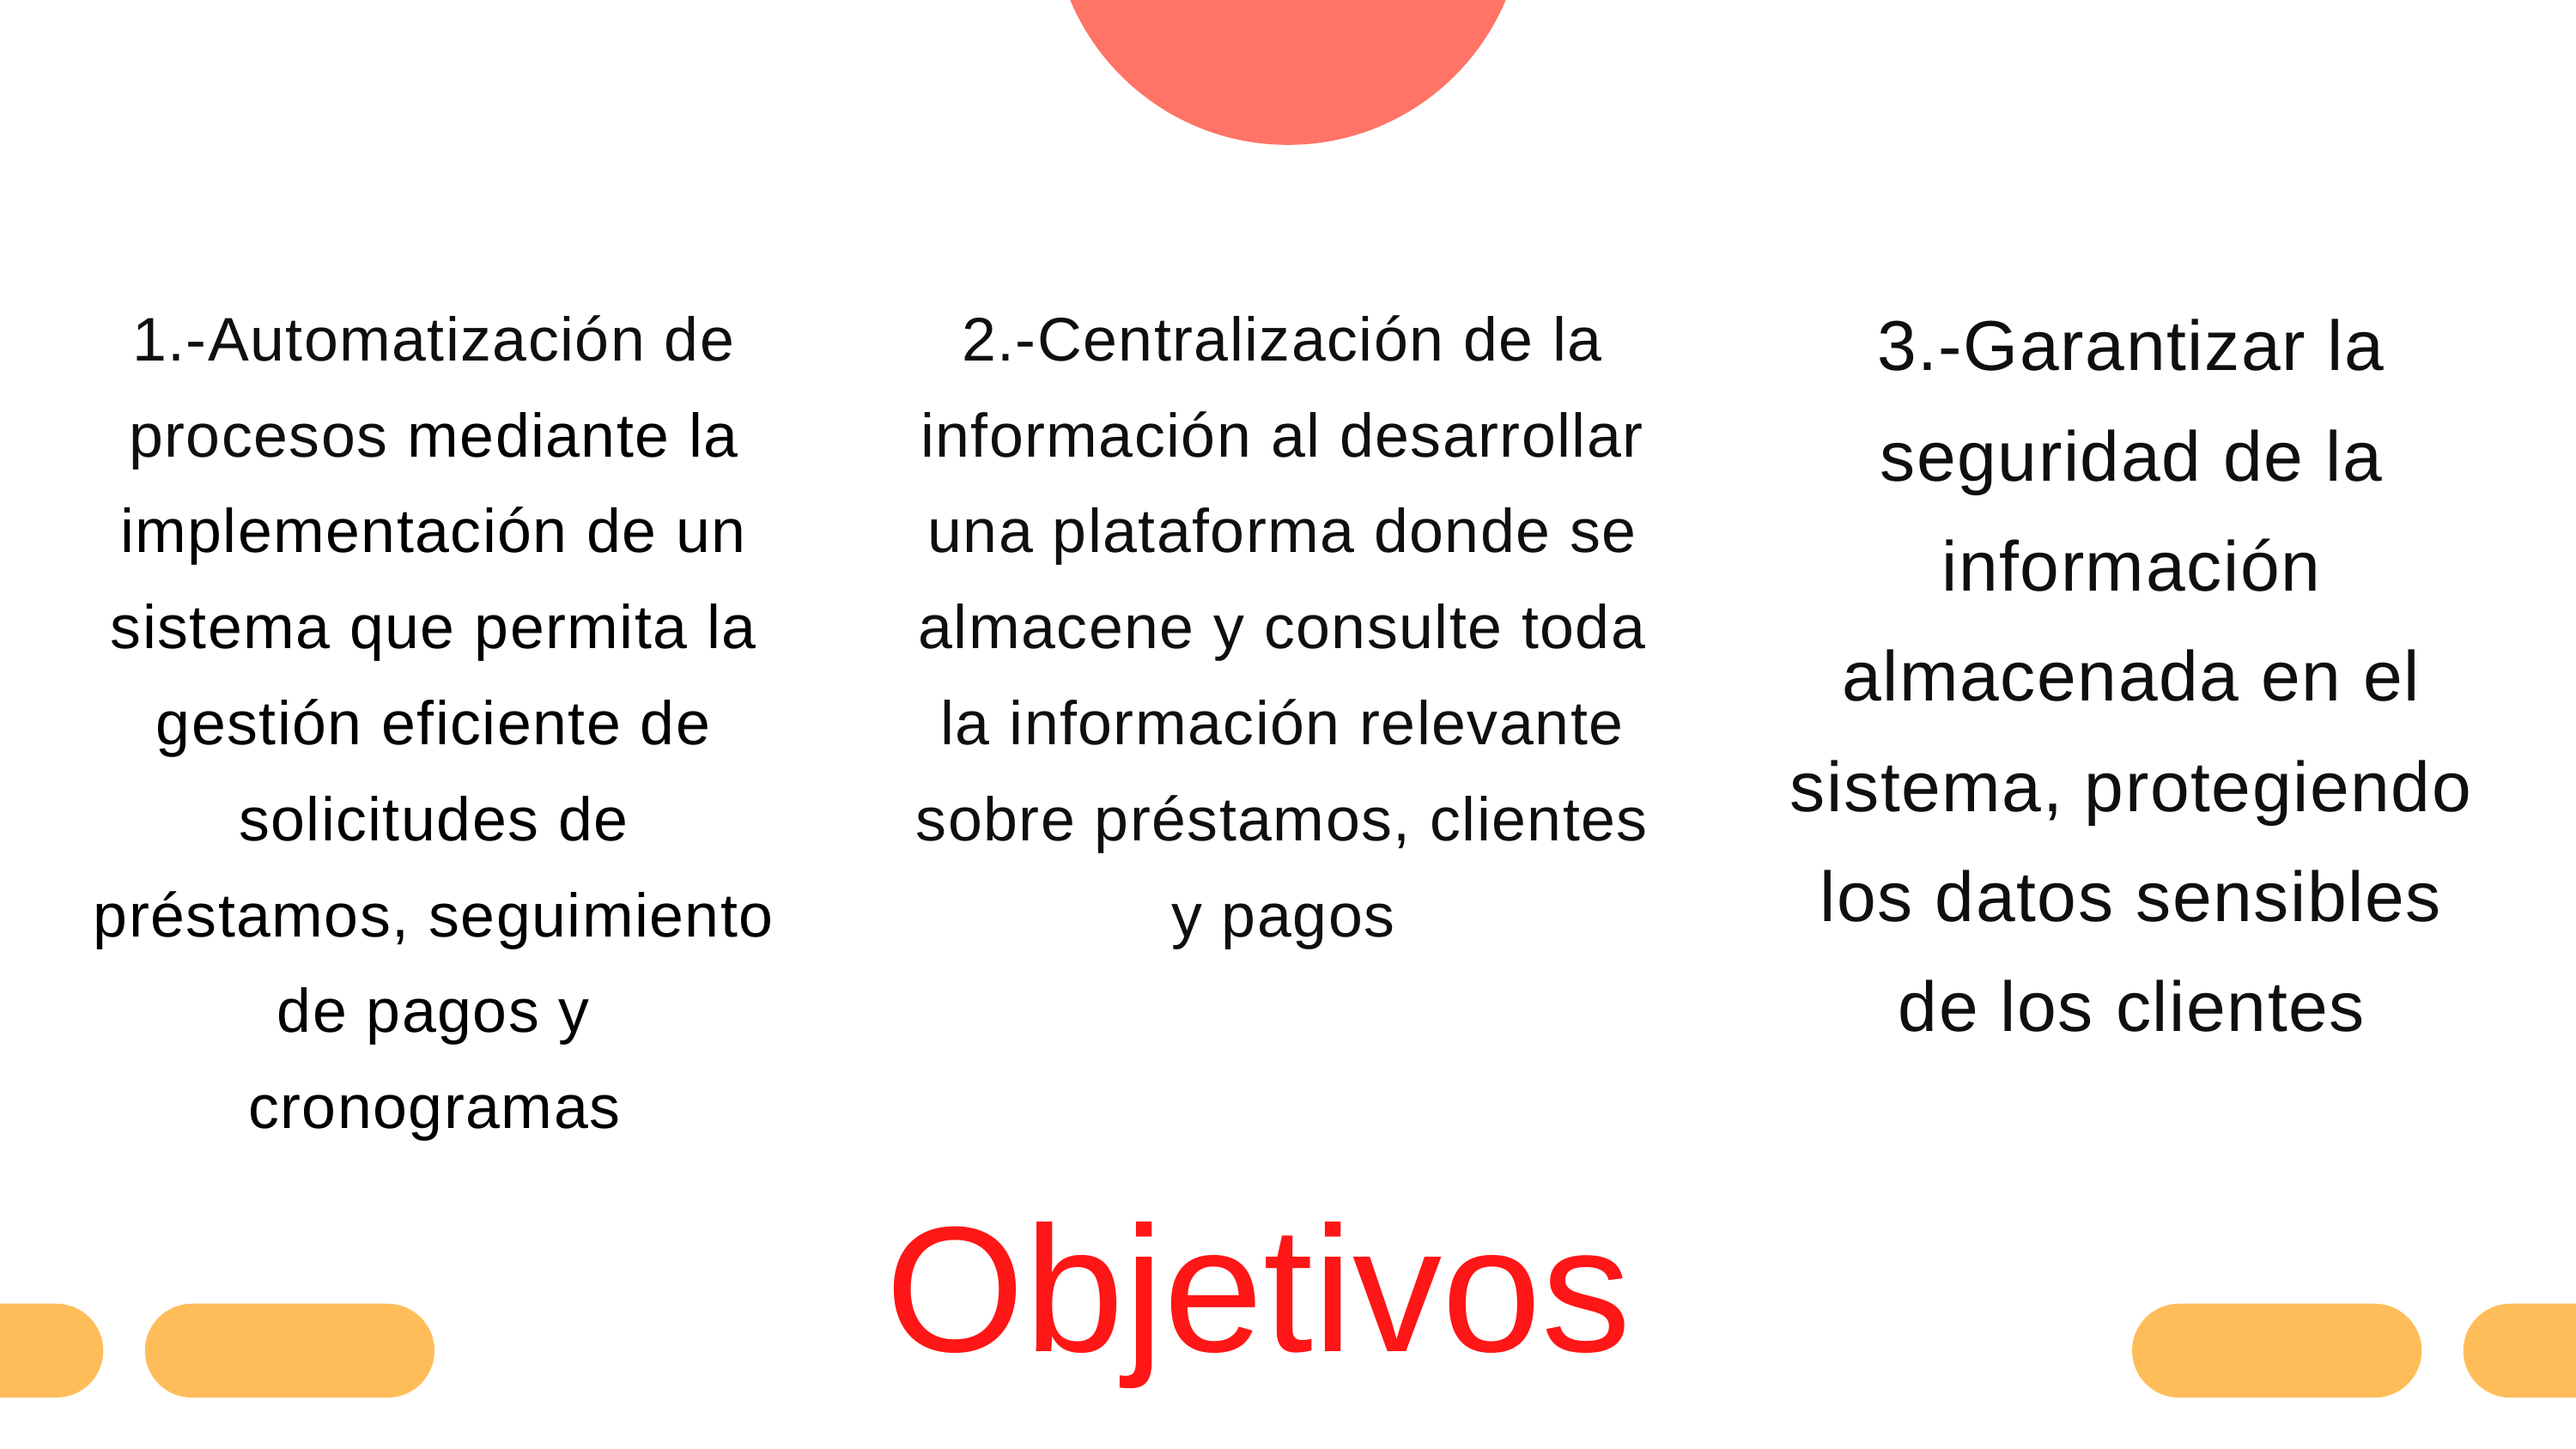

3.-Garantizar la seguridad de la información almacenada en el sistema, protegiendo los datos sensibles de los clientes
1.-Automatización de procesos mediante la implementación de un sistema que permita la gestión eficiente de solicitudes de préstamos, seguimiento de pagos y cronogramas
2.-Centralización de la información al desarrollar una plataforma donde se almacene y consulte toda la información relevante sobre préstamos, clientes y pagos
Objetivos